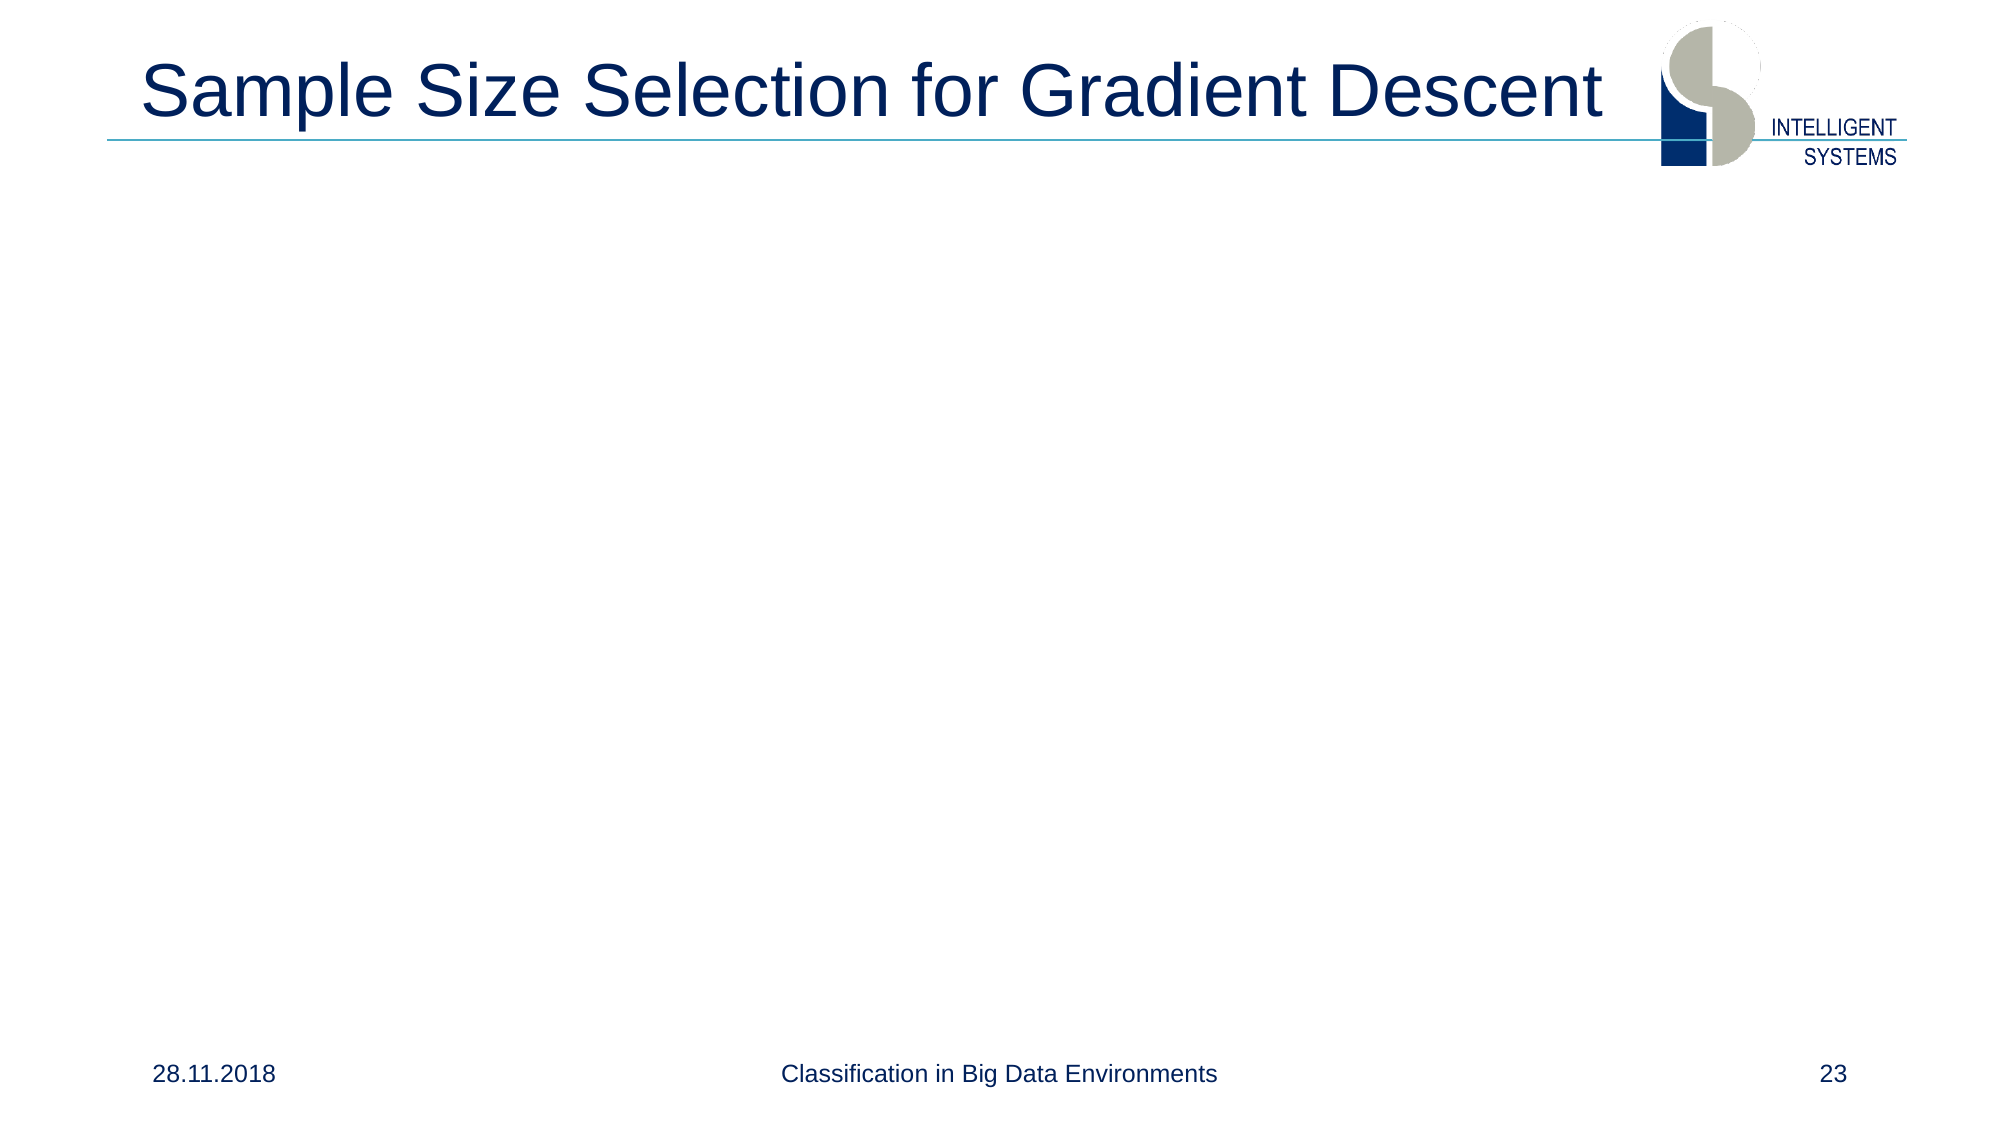

# Sample Size Selection for Gradient Descent
28.11.2018
Classification in Big Data Environments
23